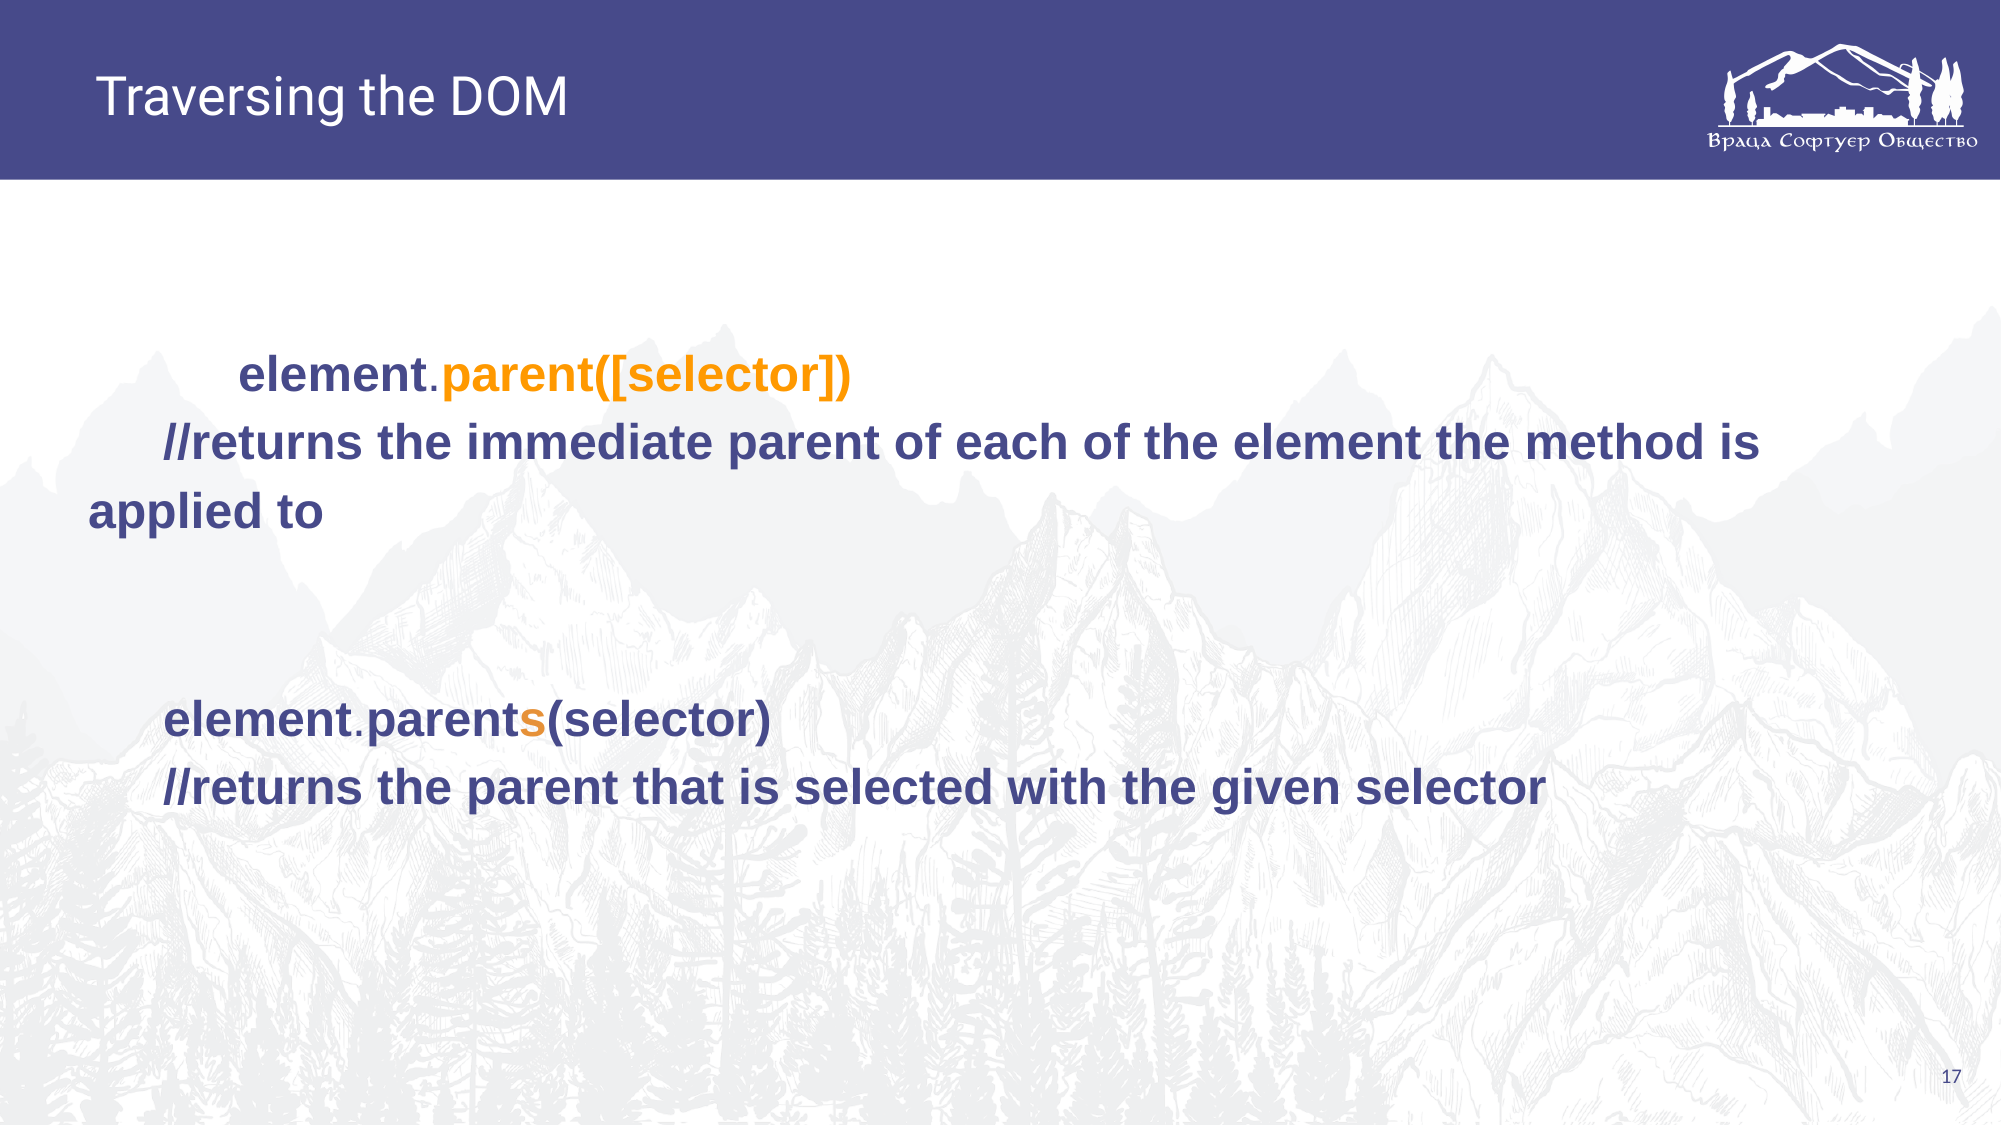

Traversing the DOM

	element.parent([selector])
//returns the immediate parent of each of the element the method is applied to

element.parents(selector)
//returns the parent that is selected with the given selector

17